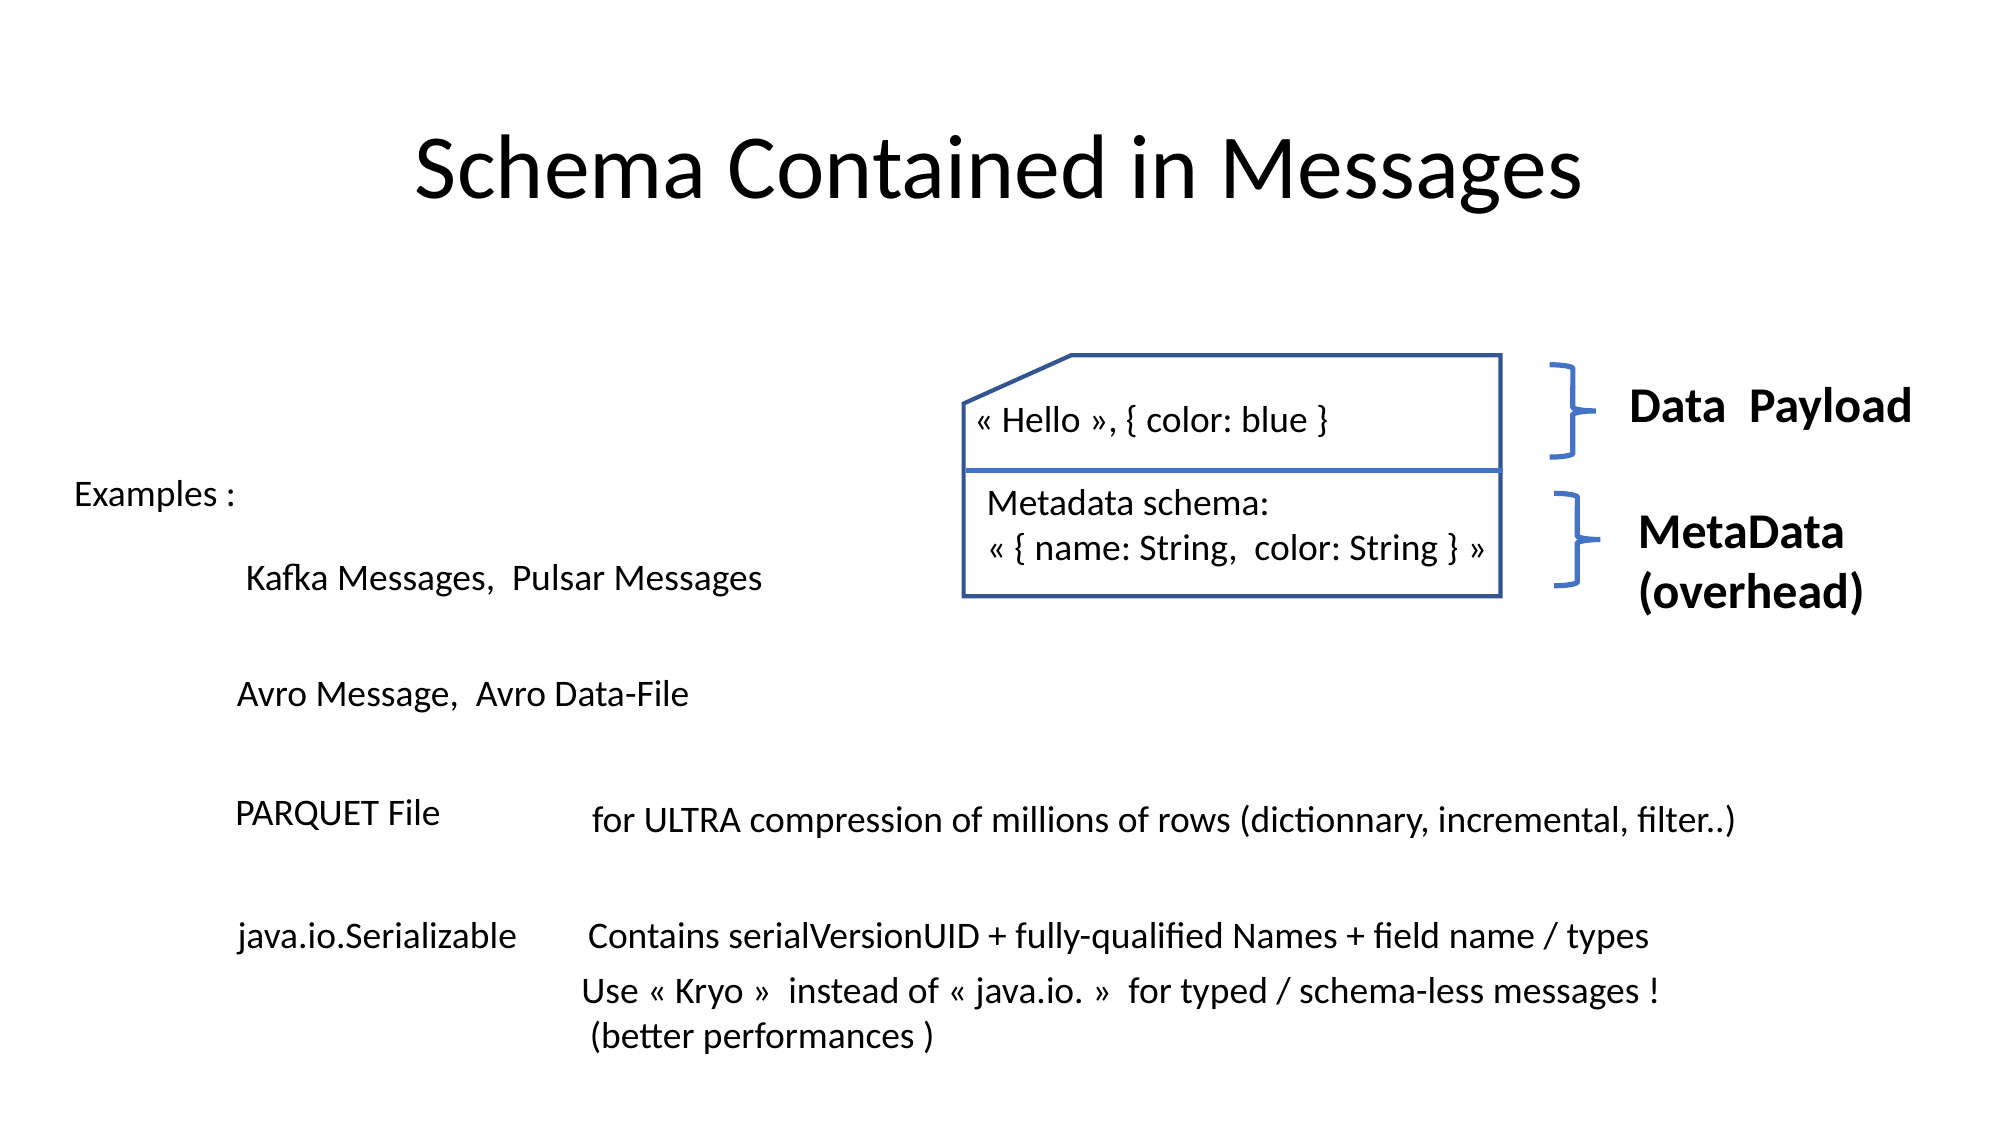

# Schema Contained in Messages

Data  Payload
« Hello », { color: blue }

Examples :
Metadata schema:
« { name: String,  color: String } »
MetaData
(overhead)

Kafka Messages,  Pulsar Messages
Avro Message,  Avro Data-File
PARQUET File
for ULTRA compression of millions of rows (dictionnary, incremental, filter..)
java.io.Serializable
Contains serialVersionUID + fully-qualified Names + field name / types
Use « Kryo »  instead of « java.io. »  for typed / schema-less messages !
 (better performances )